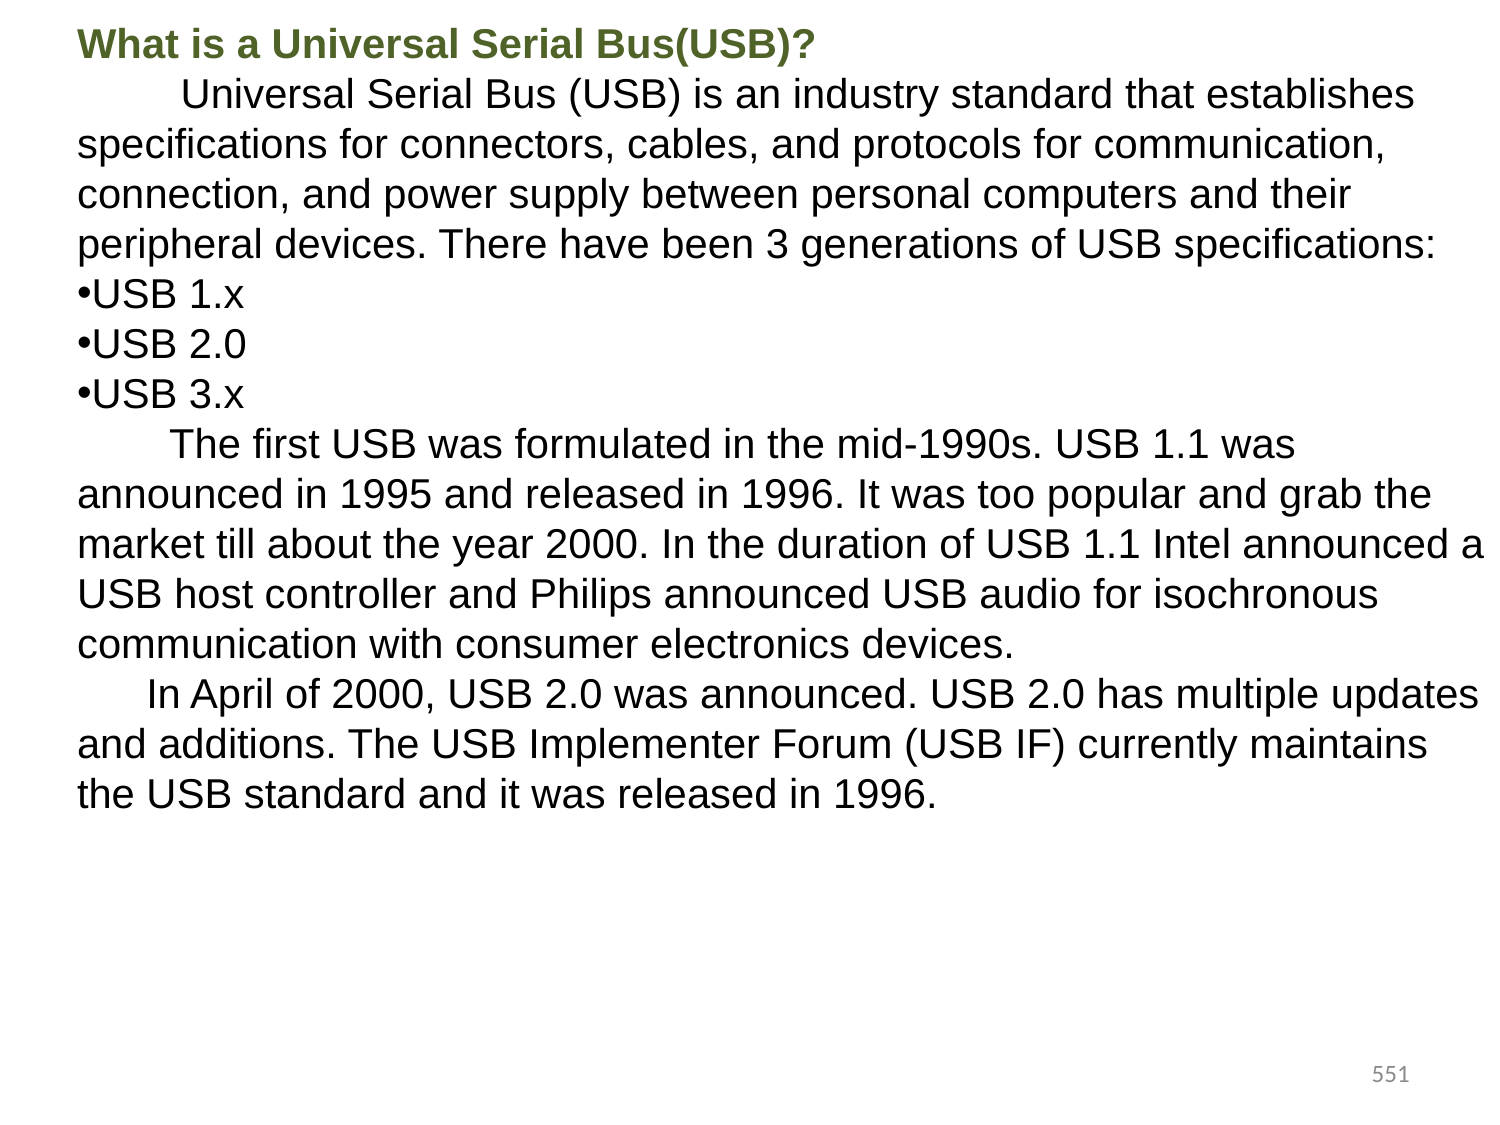

What is a Universal Serial Bus(USB)?
         Universal Serial Bus (USB) is an industry standard that establishes specifications for connectors, cables, and protocols for communication, connection, and power supply between personal computers and their peripheral devices. There have been 3 generations of USB specifications:
USB 1.x
USB 2.0
USB 3.x
        The first USB was formulated in the mid-1990s. USB 1.1 was announced in 1995 and released in 1996. It was too popular and grab the market till about the year 2000. In the duration of USB 1.1 Intel announced a USB host controller and Philips announced USB audio for isochronous communication with consumer electronics devices.
      In April of 2000, USB 2.0 was announced. USB 2.0 has multiple updates and additions. The USB Implementer Forum (USB IF) currently maintains the USB standard and it was released in 1996.
551